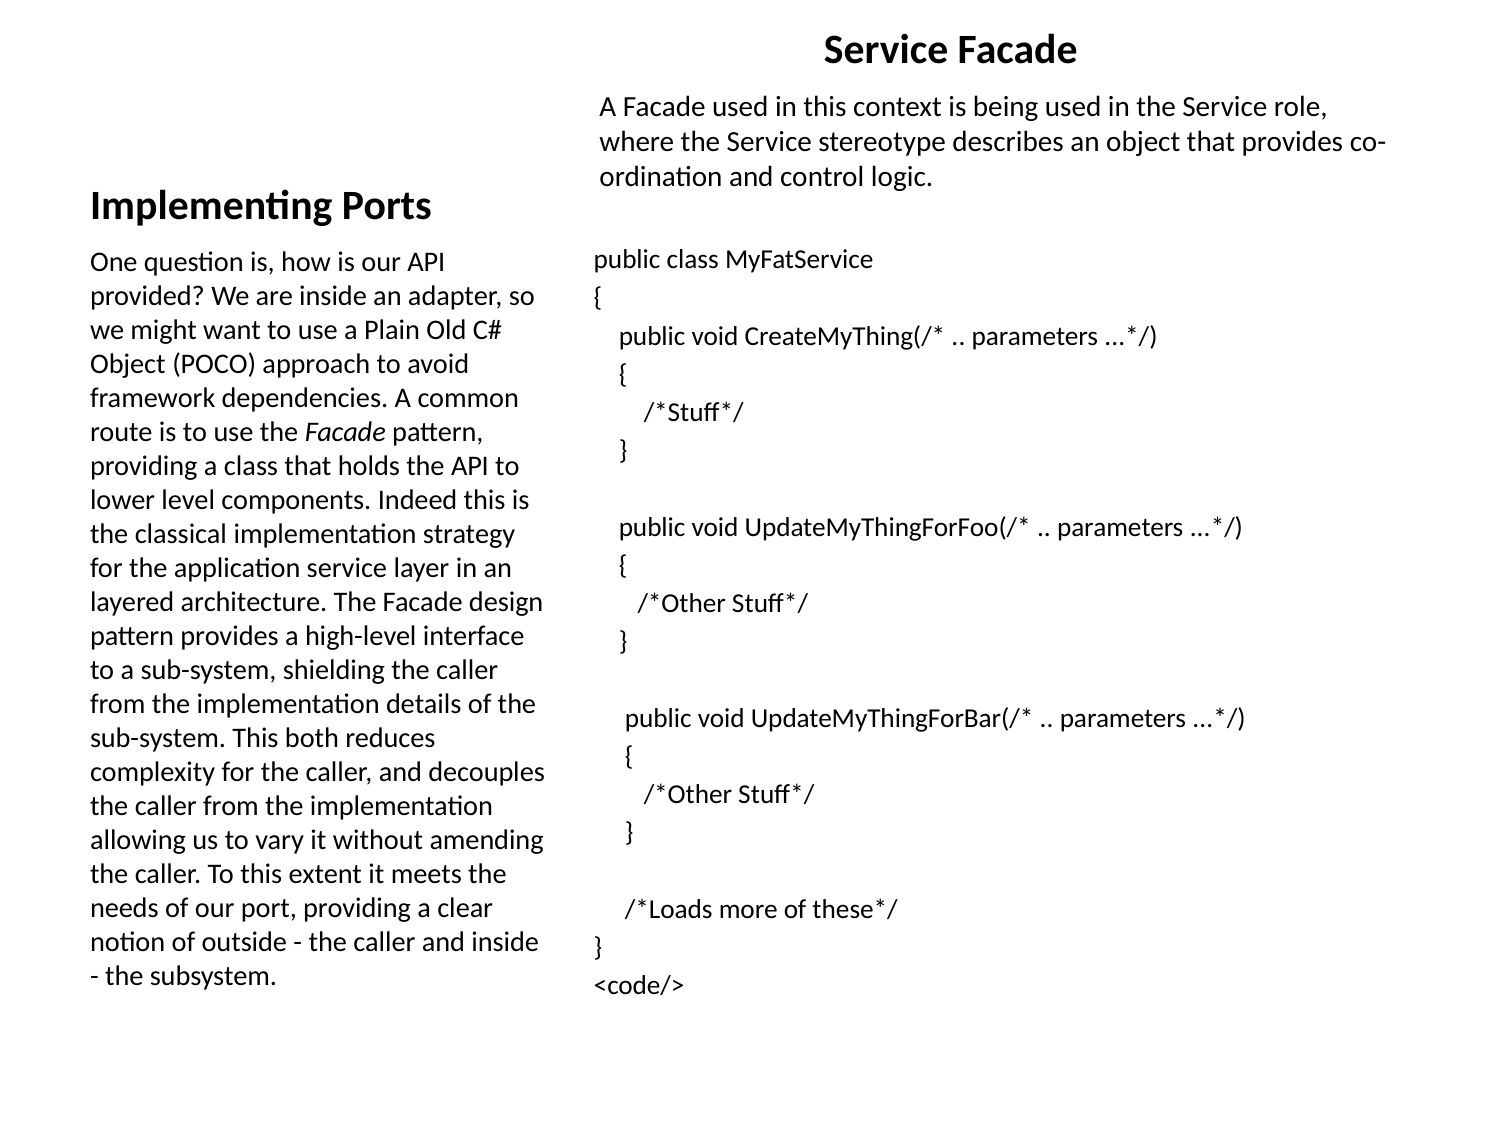

Service Facade
# Implementing Ports
A Facade used in this context is being used in the Service role, where the Service stereotype describes an object that provides co-ordination and control logic.
public class MyFatService
{
    public void CreateMyThing(/* .. parameters ...*/)
    {
        /*Stuff*/
    }

    public void UpdateMyThingForFoo(/* .. parameters ...*/)
    {
       /*Other Stuff*/
    }

     public void UpdateMyThingForBar(/* .. parameters ...*/)
     {
        /*Other Stuff*/
     }

     /*Loads more of these*/
}
<code/>
One question is, how is our API provided? We are inside an adapter, so we might want to use a Plain Old C# Object (POCO) approach to avoid framework dependencies. A common route is to use the Facade pattern, providing a class that holds the API to lower level components. Indeed this is the classical implementation strategy for the application service layer in an layered architecture. The Facade design pattern provides a high-level interface to a sub-system, shielding the caller from the implementation details of the sub-system. This both reduces complexity for the caller, and decouples the caller from the implementation allowing us to vary it without amending the caller. To this extent it meets the needs of our port, providing a clear notion of outside - the caller and inside - the subsystem.